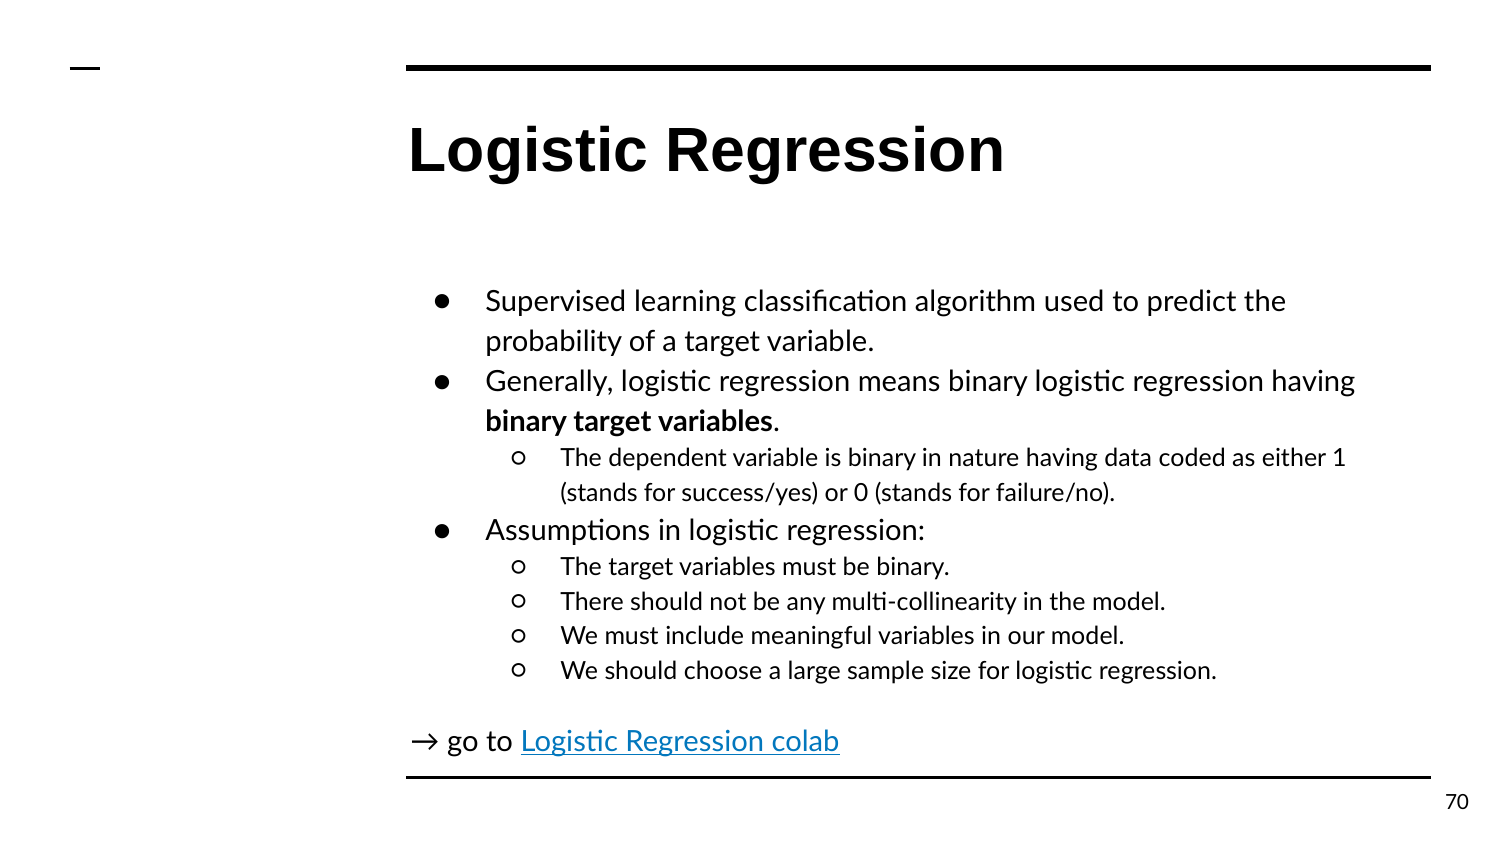

# Logistic Regression
Supervised learning classification algorithm used to predict the probability of a target variable.
Generally, logistic regression means binary logistic regression having binary target variables.
The dependent variable is binary in nature having data coded as either 1 (stands for success/yes) or 0 (stands for failure/no).
Assumptions in logistic regression:
The target variables must be binary.
There should not be any multi-collinearity in the model.
We must include meaningful variables in our model.
We should choose a large sample size for logistic regression.
→ go to Logistic Regression colab
70